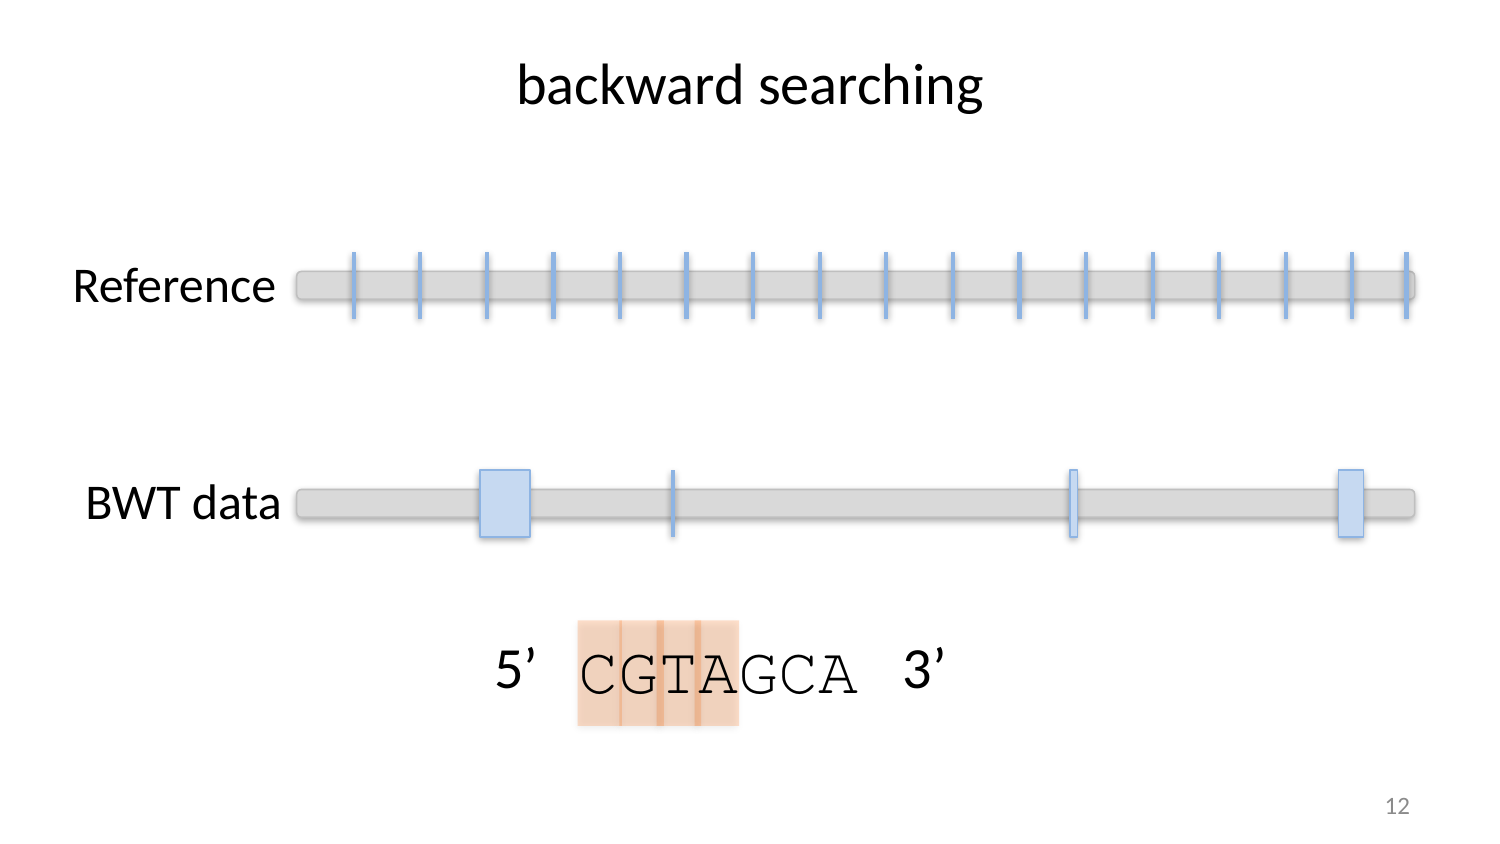

# backward searching
Reference

BWT data

CGTAGCA

5’
3’
12